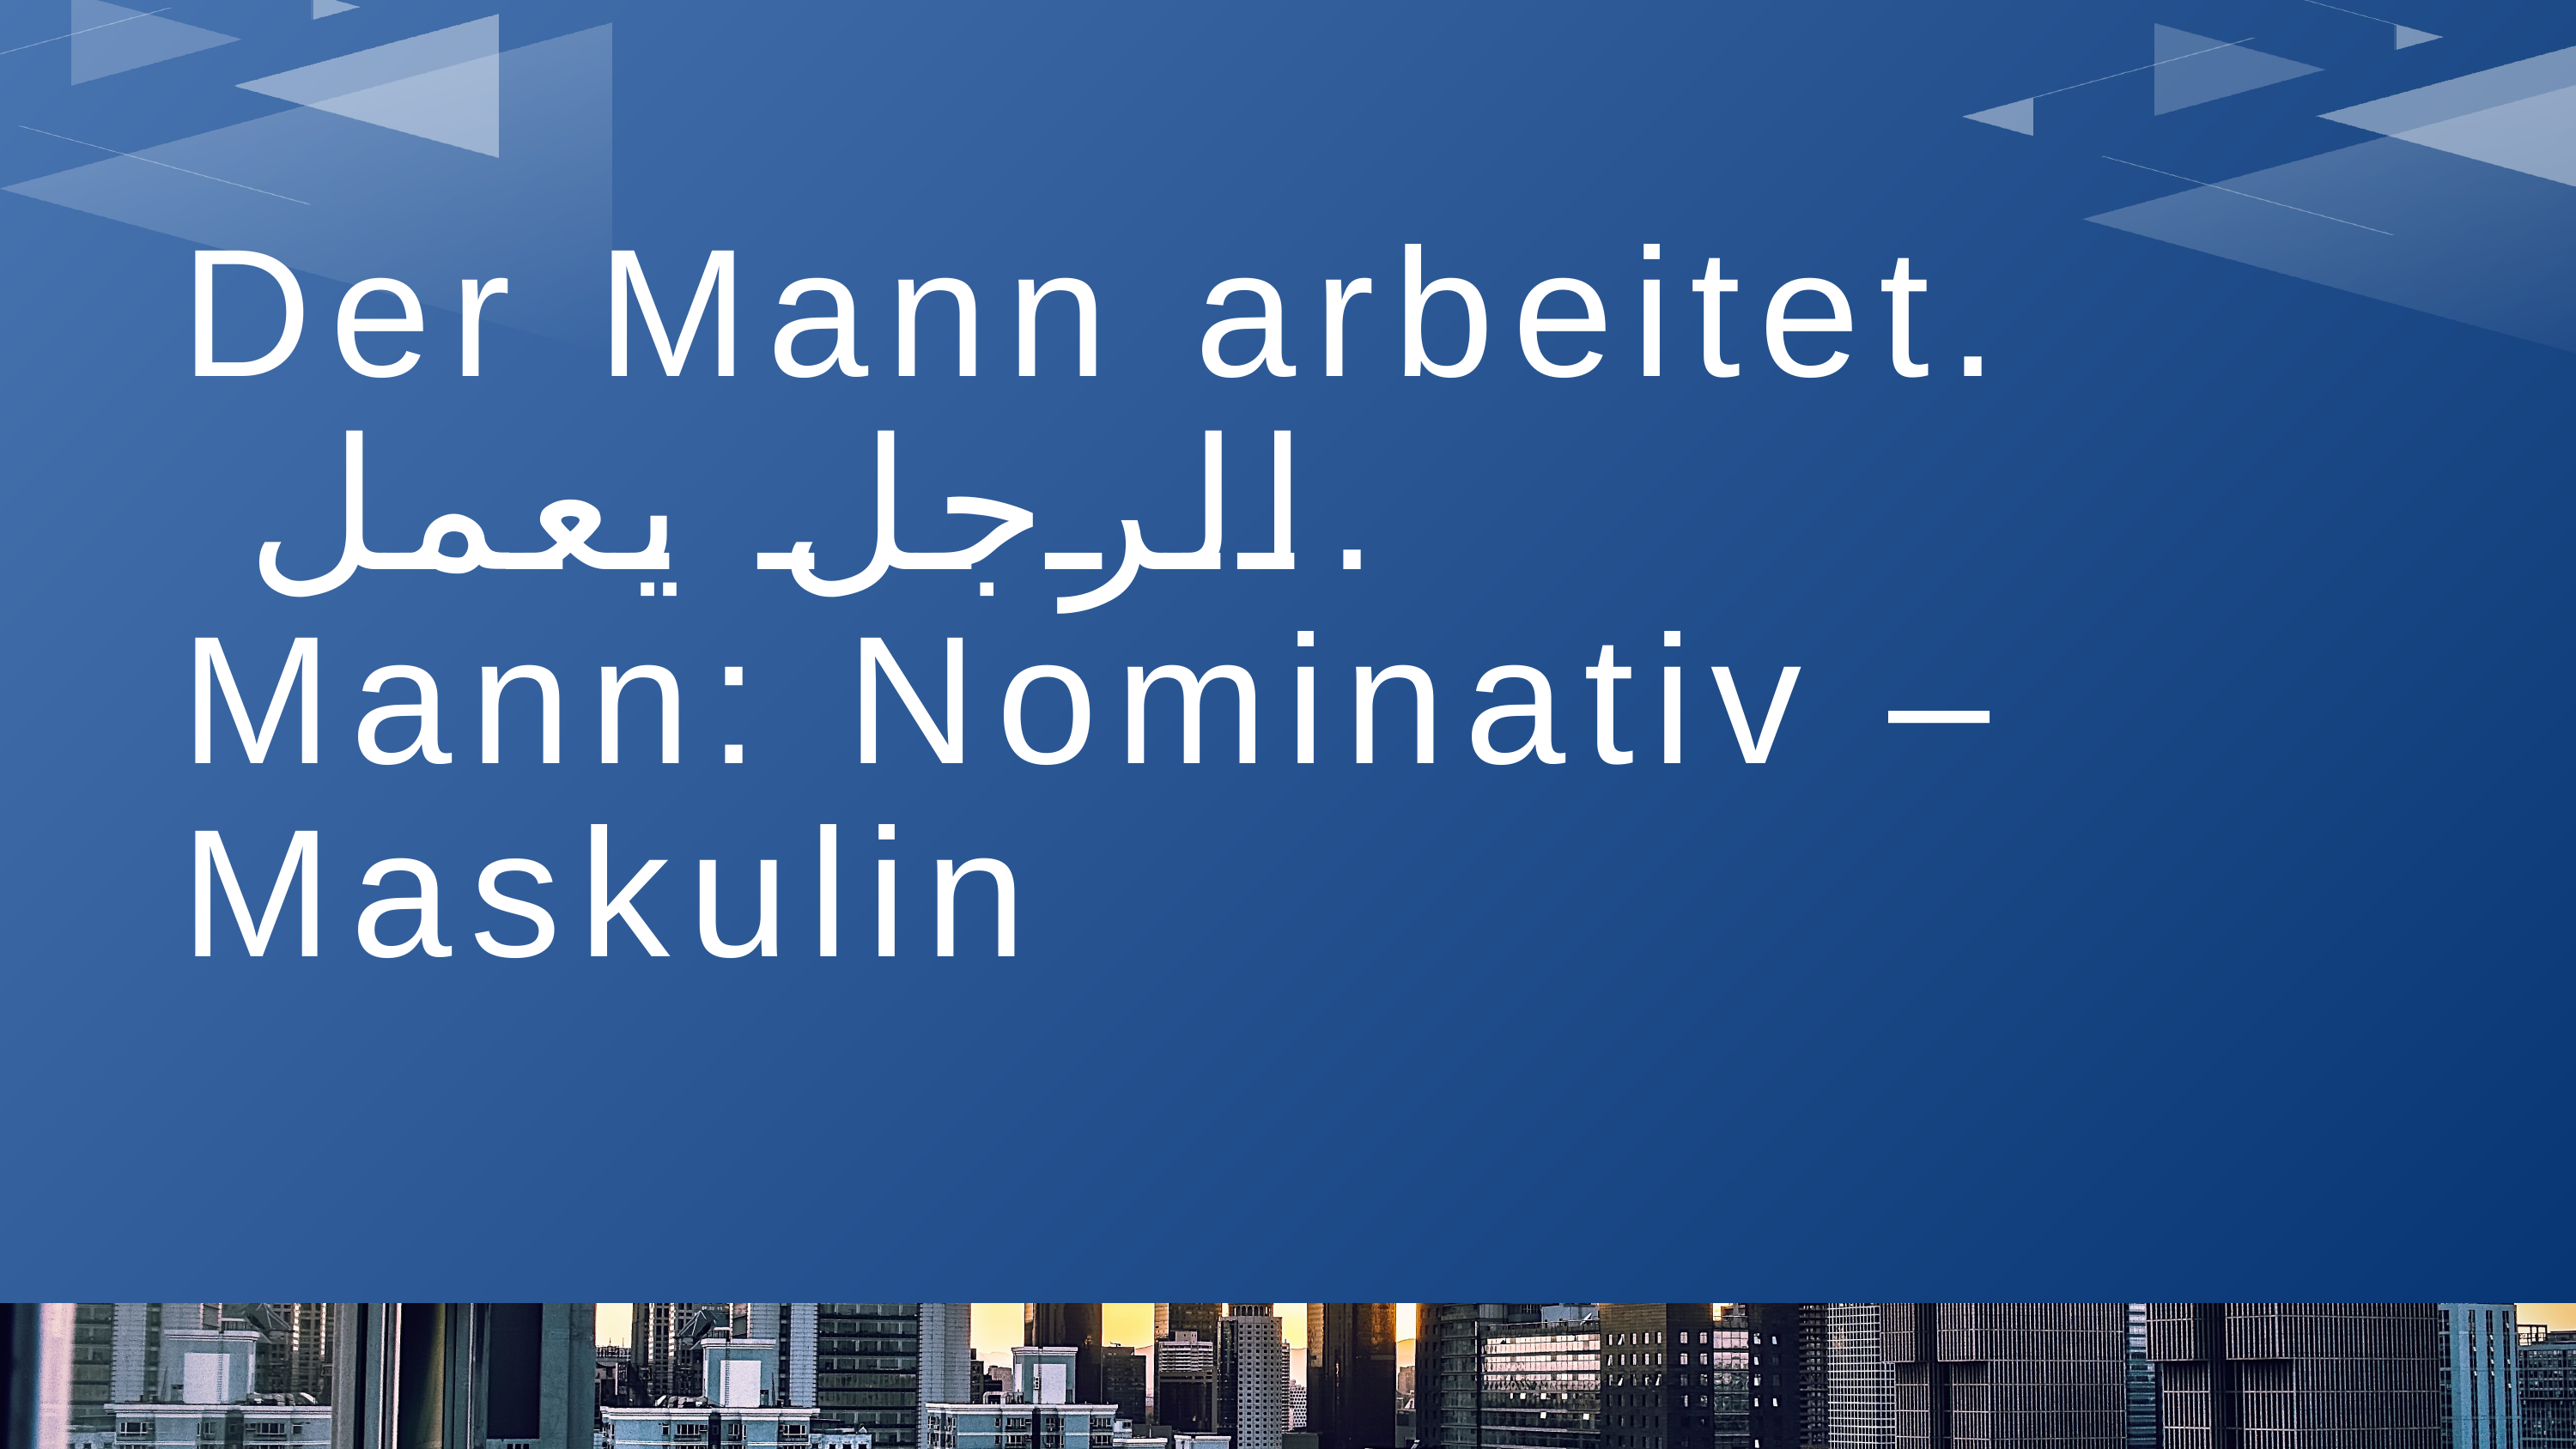

Der Mann arbeitet.
 الرجل يعمل.
Mann: Nominativ – Maskulin